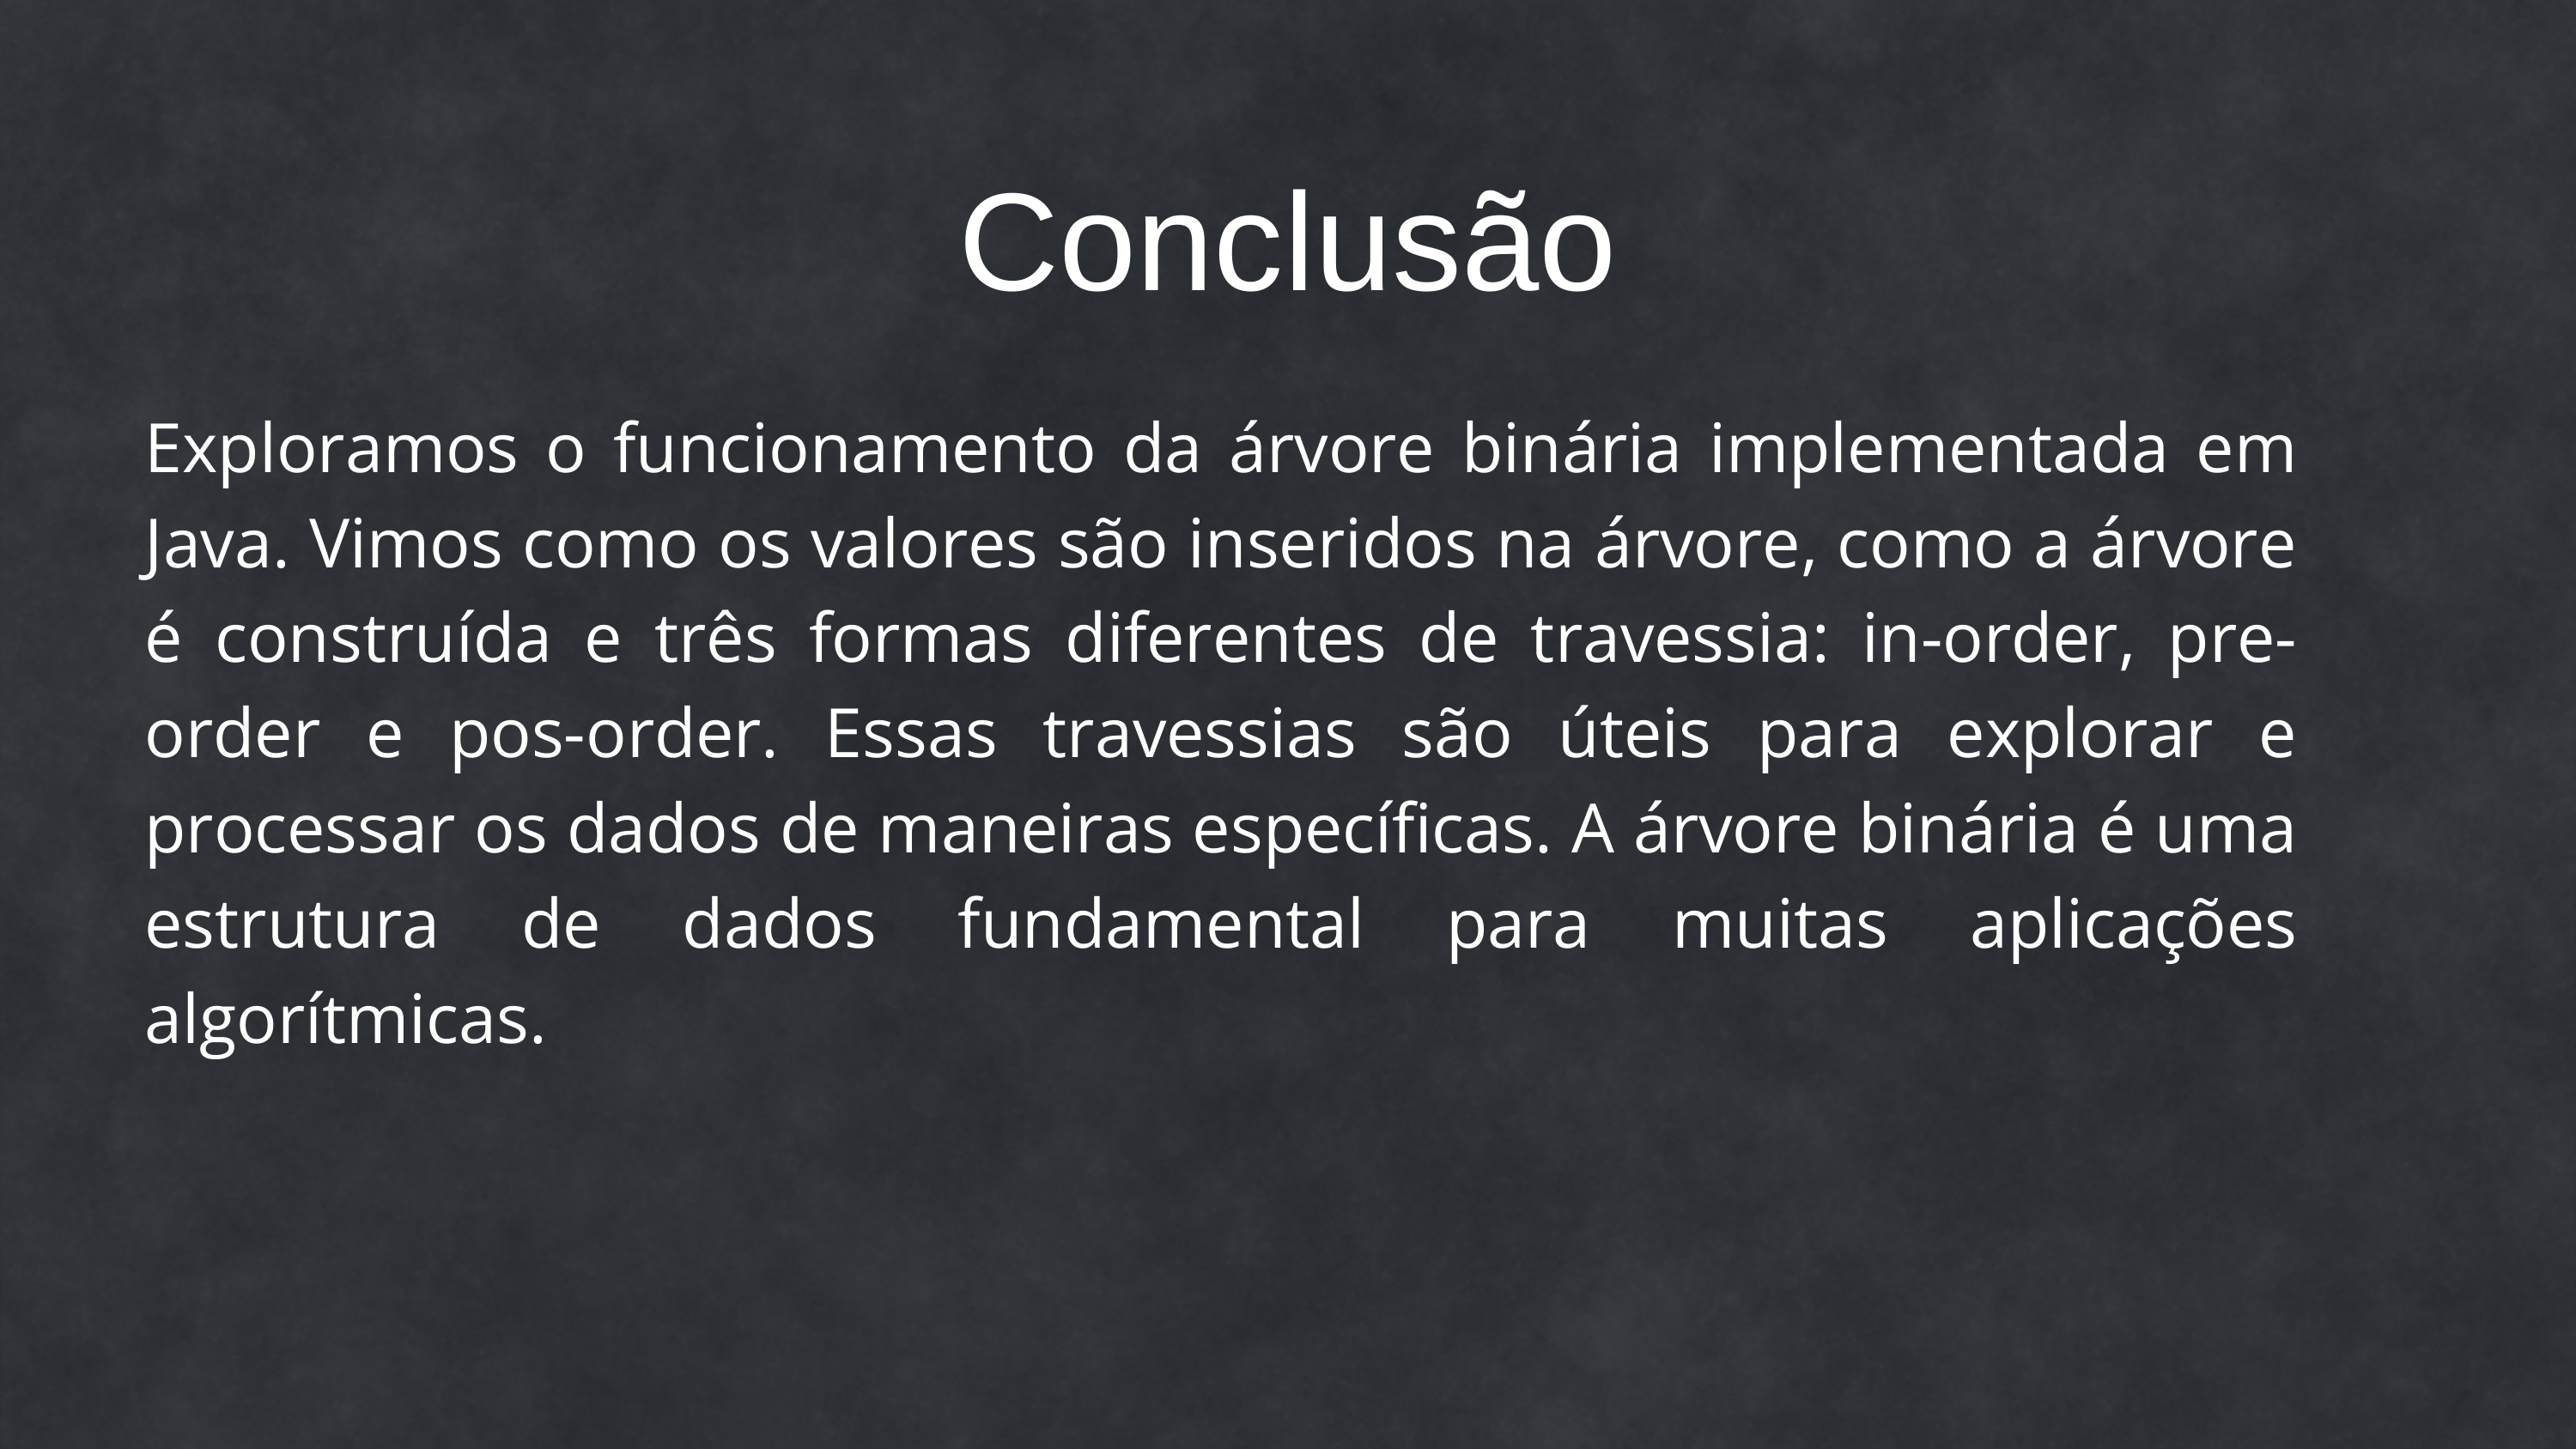

Conclusão
Exploramos o funcionamento da árvore binária implementada em Java. Vimos como os valores são inseridos na árvore, como a árvore é construída e três formas diferentes de travessia: in-order, pre-order e pos-order. Essas travessias são úteis para explorar e processar os dados de maneiras específicas. A árvore binária é uma estrutura de dados fundamental para muitas aplicações algorítmicas.